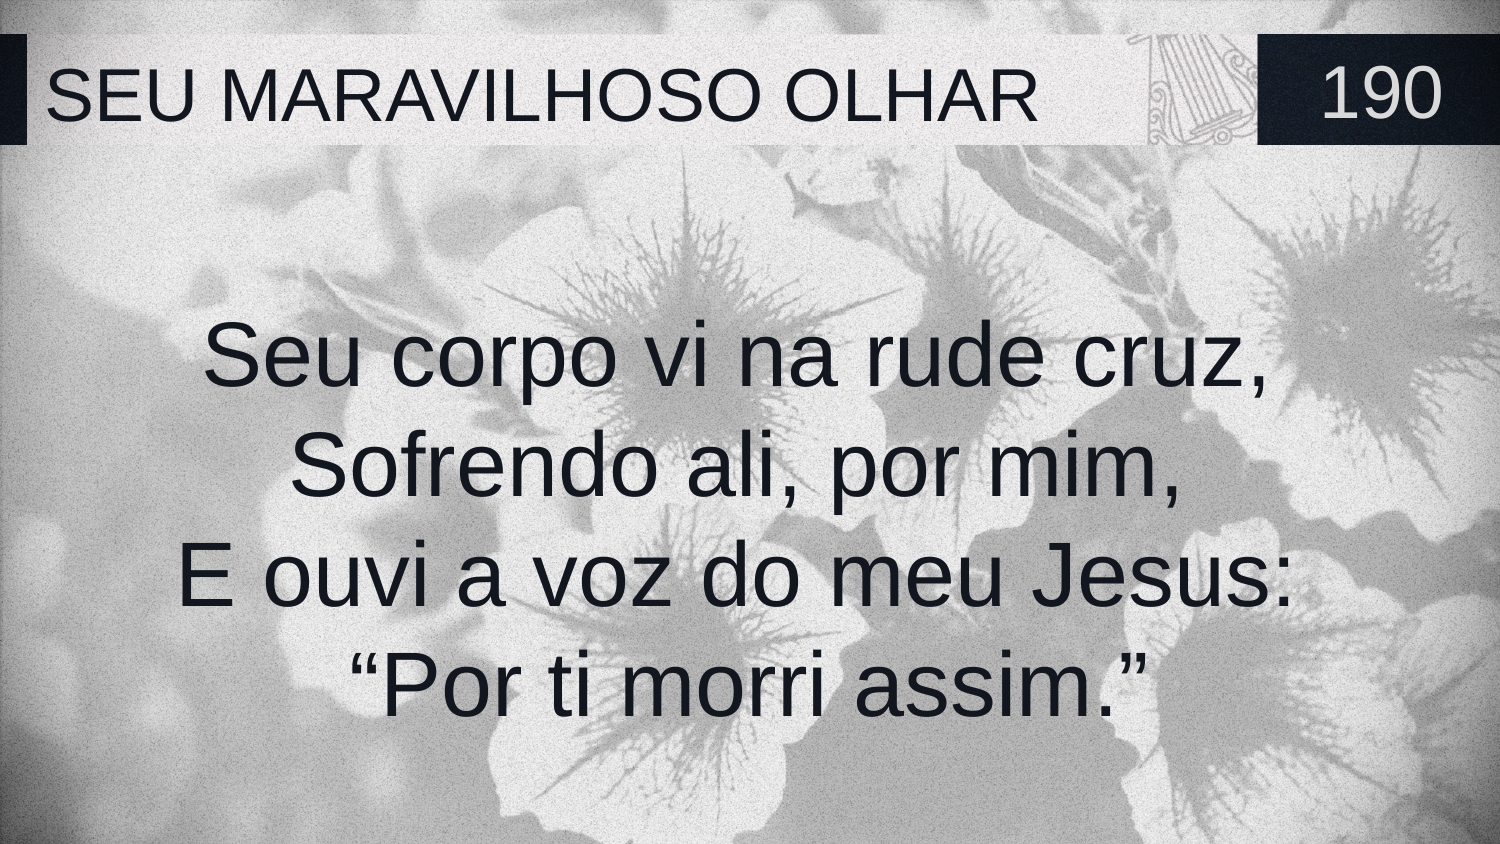

# SEU MARAVILHOSO OLHAR
190
Seu corpo vi na rude cruz,
Sofrendo ali, por mim,
E ouvi a voz do meu Jesus:
“Por ti morri assim.”